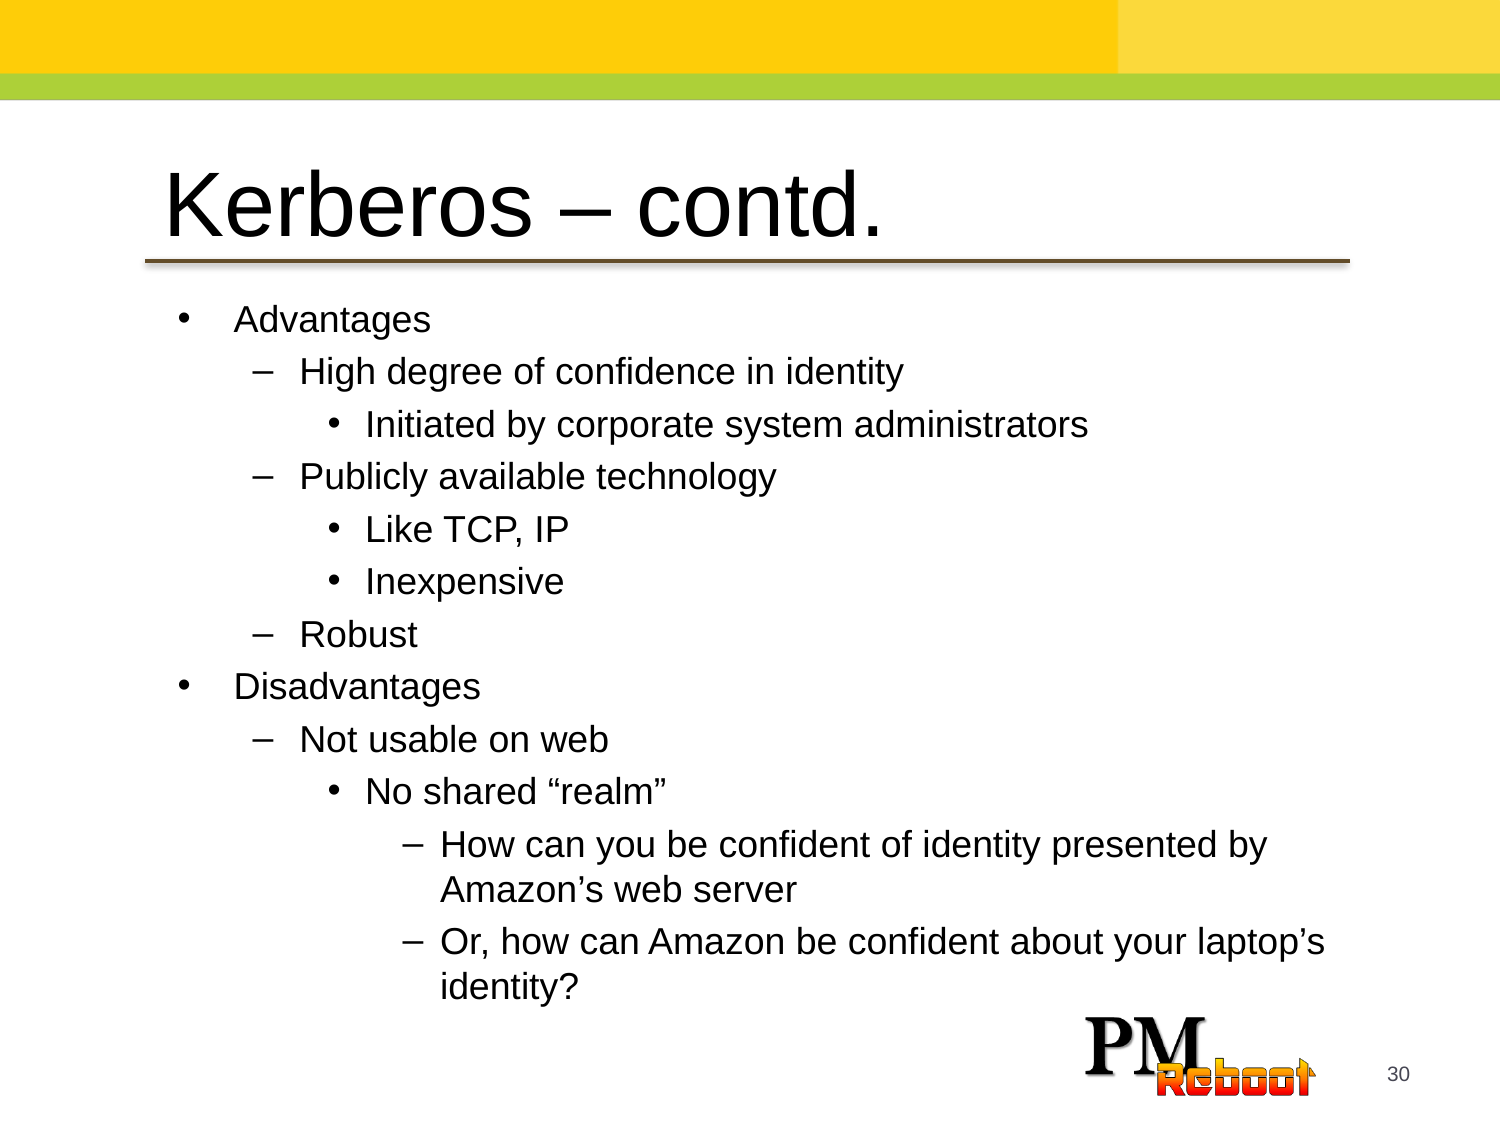

Kerberos – contd.
Advantages
High degree of confidence in identity
Initiated by corporate system administrators
Publicly available technology
Like TCP, IP
Inexpensive
Robust
Disadvantages
Not usable on web
No shared “realm”
How can you be confident of identity presented by Amazon’s web server
Or, how can Amazon be confident about your laptop’s identity?
30